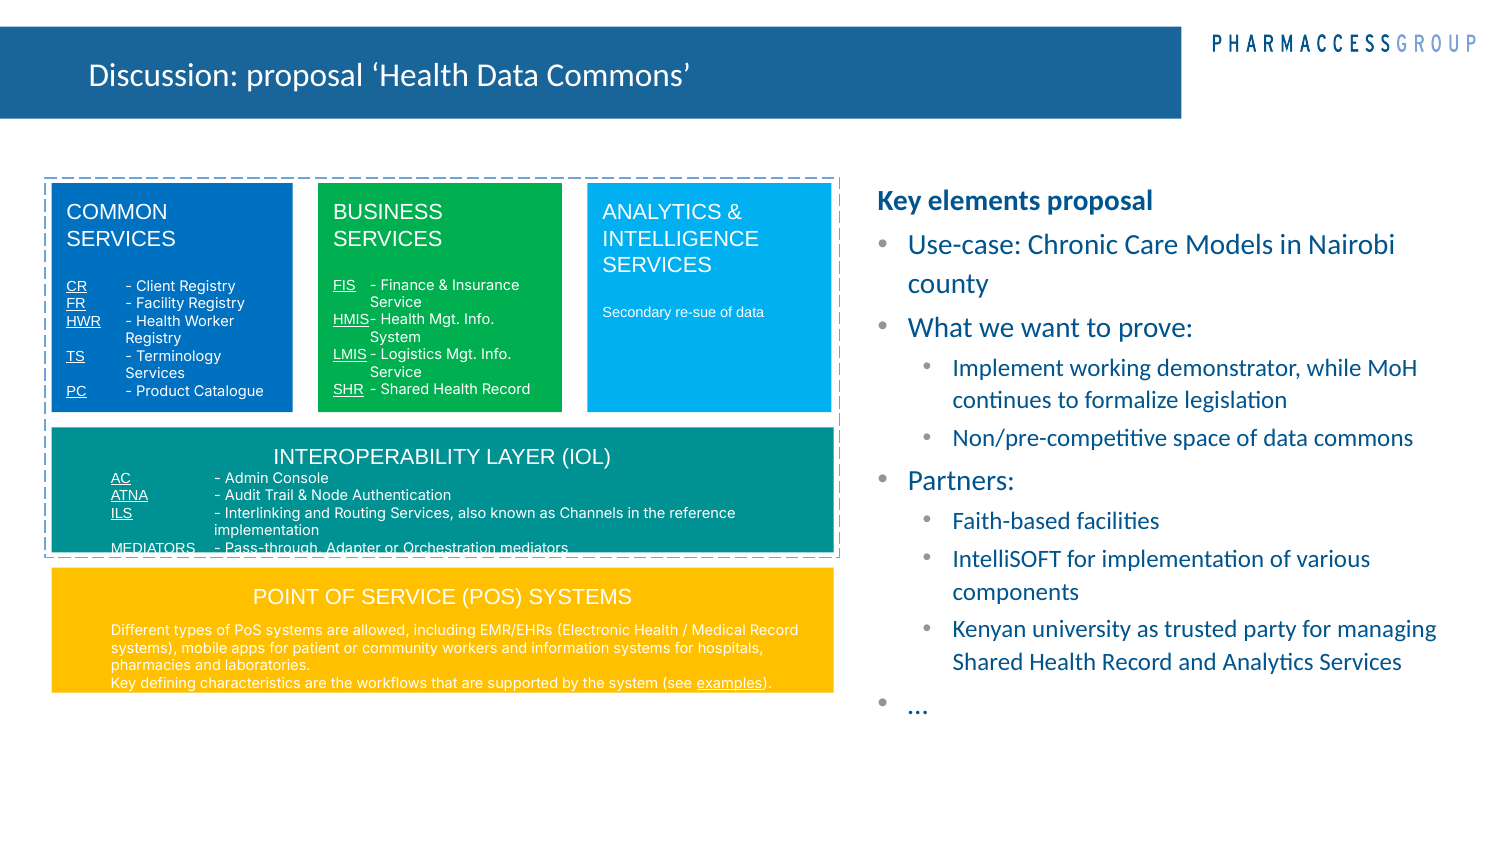

# Discussion: proposal ‘Health Data Commons’

COMMON
SERVICES

CR	- Client Registry
FR	- Facility Registry
HWR	- Health Worker Registry
TS	- Terminology Services
PC	- Product Catalogue

BUSINESS
SERVICES

FIS	- Finance & Insurance Service
HMIS	- Health Mgt. Info. System
LMIS	- Logistics Mgt. Info. Service
SHR	- Shared Health Record

ANALYTICS & INTELLIGENCE SERVICES

Secondary re-sue of data
INTEROPERABILITY LAYER (IOL)
AC	- Admin Console
ATNA	- Audit Trail & Node Authentication
ILS	- Interlinking and Routing Services, also known as Channels in the reference implementation
MEDIATORS	- Pass-through, Adapter or Orchestration mediators

POINT OF SERVICE (POS) SYSTEMS
Different types of PoS systems are allowed, including EMR/EHRs (Electronic Health / Medical Record systems), mobile apps for patient or community workers and information systems for hospitals, pharmacies and laboratories.
Key defining characteristics are the workflows that are supported by the system (see examples).
Key elements proposal
Use-case: Chronic Care Models in Nairobi county
What we want to prove:
Implement working demonstrator, while MoH continues to formalize legislation
Non/pre-competitive space of data commons
Partners:
Faith-based facilities
IntelliSOFT for implementation of various components
Kenyan university as trusted party for managing Shared Health Record and Analytics Services
…